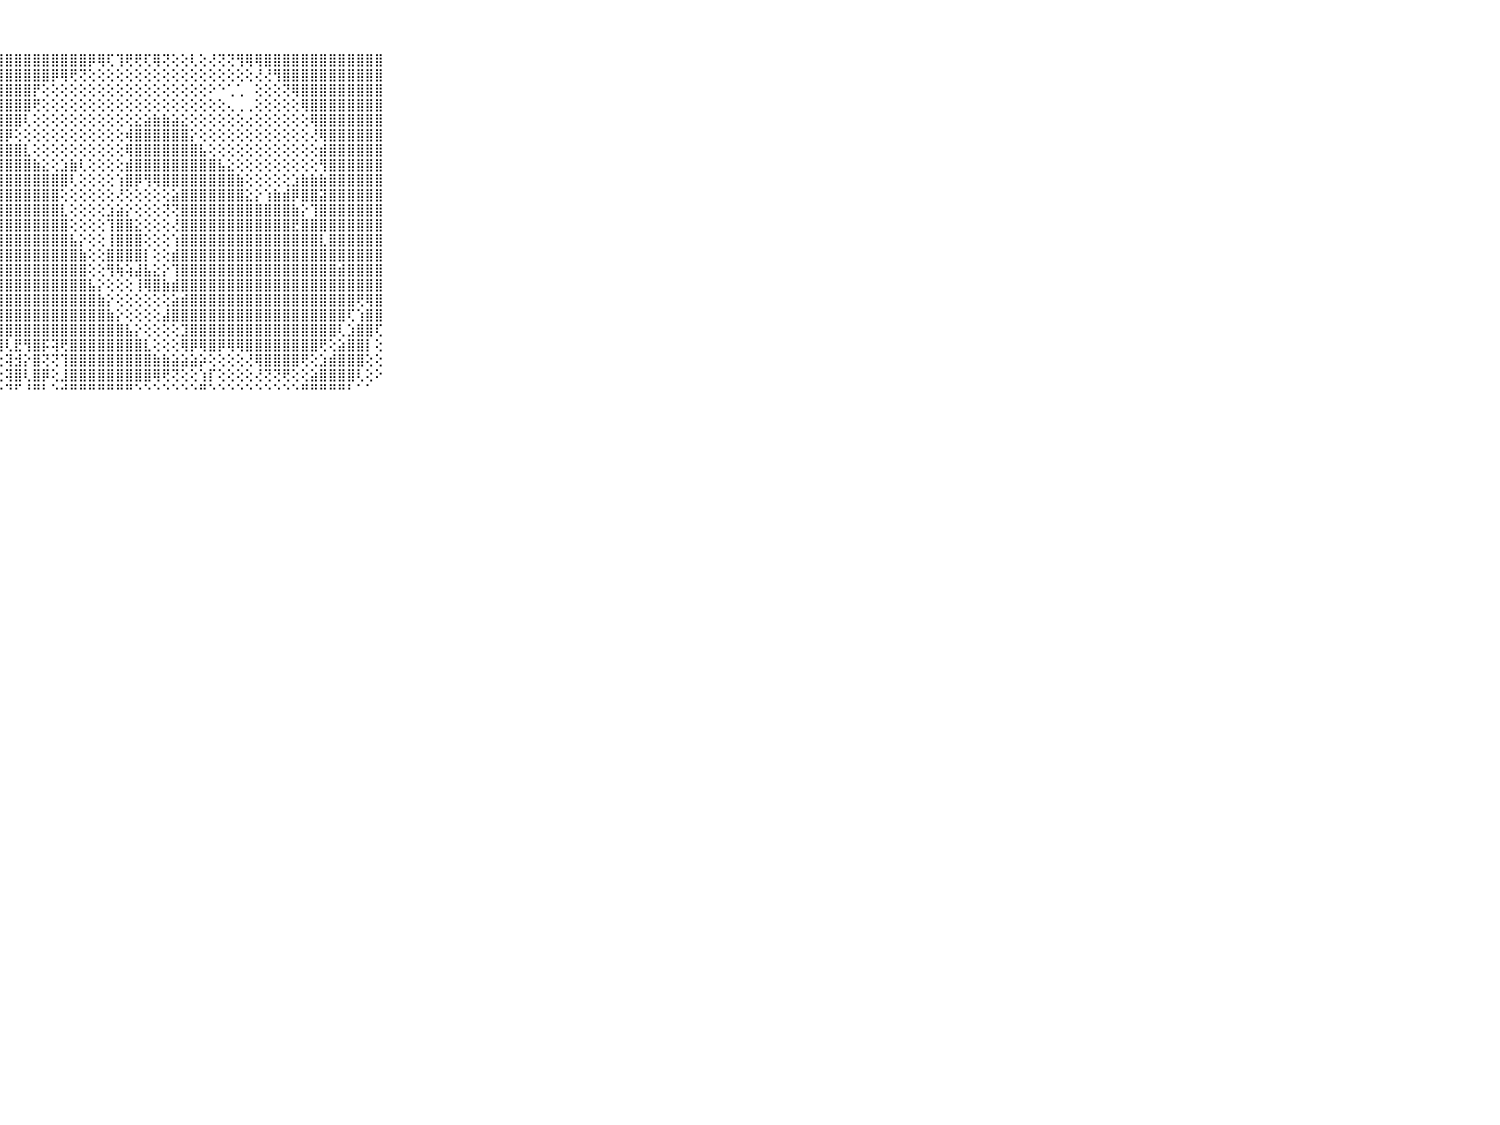

⠀⠀⠀⠀⠀⠀⠀⠀⠀⠀⠀⣿⣿⣿⣿⣿⣿⣿⣿⣿⣿⣿⣿⣿⣿⣿⣿⣿⣿⣿⣿⣿⣿⣿⣿⣿⣿⡿⢿⢏⢹⢟⢟⢏⢿⢝⢕⢕⢇⢕⢜⢝⢝⢻⢿⢿⣿⣿⣿⣿⣿⣿⣿⣿⣿⣿⣿⣿⣿⠀⠀⠀⠀⠀⠀⠀⠀⠀⠀⠀⠀
⠀⠀⠀⠀⠀⠀⠀⠀⠀⠀⠀⣿⣿⣿⣿⣿⣿⣿⣿⣿⣿⣿⣿⣿⣿⣿⣿⣿⣿⣿⣿⣿⣿⡿⢿⢟⢝⢕⢕⢕⢕⢕⢕⢕⢕⢕⢕⢕⢕⢕⢕⢕⢕⢕⢕⢜⢜⢻⣿⣿⣿⣿⣿⣿⣿⣿⣿⣿⣿⠀⠀⠀⠀⠀⠀⠀⠀⠀⠀⠀⠀
⠀⠀⠀⠀⠀⠀⠀⠀⠀⠀⠀⣿⣿⣿⣿⣿⣿⣿⣿⣿⣿⣿⣿⣿⣿⣿⣿⣿⣿⣿⣿⡟⢕⢕⢕⢕⢕⢕⢕⢕⢕⢕⢕⢕⢕⢕⢕⢕⢕⢕⠕⠑⢁⢁⠀⢕⢕⢕⢝⢿⣿⣿⣿⣿⣿⣿⣿⣿⣿⠀⠀⠀⠀⠀⠀⠀⠀⠀⠀⠀⠀
⠀⠀⠀⠀⠀⠀⠀⠀⠀⠀⠀⣿⣿⣿⣿⣿⣿⣿⣿⣿⣿⣿⣿⣿⣿⣿⣿⣿⣿⣿⣿⢟⢕⢕⢕⢕⢕⢕⢕⢕⢕⢕⢕⢕⢕⢕⢕⢕⢕⢕⢕⢕⢄⢀⢀⢕⢕⢕⢕⢕⢿⣿⣿⣿⣿⣿⣿⣿⣿⠀⠀⠀⠀⠀⠀⠀⠀⠀⠀⠀⠀
⠀⠀⠀⠀⠀⠀⠀⠀⠀⠀⠀⣿⣿⣿⣿⣿⣿⣿⣿⣿⣿⣿⣿⣿⣿⣿⣿⣿⣿⣿⢇⢕⢕⢕⢕⢕⢕⢕⢕⢕⢕⢕⣕⣵⣷⣷⣵⣕⢕⢕⢕⢕⢕⢕⢔⢕⢕⢕⢕⢕⢕⢿⣿⣿⣿⣿⣿⣿⣿⠀⠀⠀⠀⠀⠀⠀⠀⠀⠀⠀⠀
⠀⠀⠀⠀⠀⠀⠀⠀⠀⠀⠀⣿⣿⣿⣿⣿⣿⣿⣿⣿⣿⣿⣿⣿⣿⣿⣿⣿⡿⢕⢕⢕⢕⢕⢕⢕⢕⢕⢕⢕⢕⢾⣿⣿⣿⣿⣿⣿⡕⢕⢕⢕⢕⢕⢕⢕⢕⢕⢕⢕⢕⢜⢿⣿⣿⣿⣿⣿⣿⠀⠀⠀⠀⠀⠀⠀⠀⠀⠀⠀⠀
⠀⠀⠀⠀⠀⠀⠀⠀⠀⠀⠀⣿⣿⣿⣿⣿⣿⣿⣿⣿⣿⣿⣿⣿⣿⣿⣿⣿⣿⣿⣇⢕⢕⢕⢕⢕⢕⢕⢕⢕⢕⢿⣿⣿⣿⣿⣿⣿⣿⣧⢕⢕⢕⢕⢕⢕⢕⢕⢕⢕⢕⢕⣾⣿⣿⣿⣿⣿⣿⠀⠀⠀⠀⠀⠀⠀⠀⠀⠀⠀⠀
⠀⠀⠀⠀⠀⠀⠀⠀⠀⠀⠀⣿⣿⣿⣿⣿⣿⣿⣿⣿⣿⣿⣿⣿⣿⣿⣿⣿⣿⣿⣿⣷⣕⢕⣱⣷⢇⢕⢕⢕⢕⣾⣿⣿⣿⣿⣿⣿⣿⣿⣿⣧⣕⢕⢕⢕⢕⢕⢕⢕⢕⢕⢻⣿⣿⣿⣿⣿⣿⠀⠀⠀⠀⠀⠀⠀⠀⠀⠀⠀⠀
⠀⠀⠀⠀⠀⠀⠀⠀⠀⠀⠀⣿⣿⣿⣿⣿⣿⣿⣿⣿⣿⣿⣿⣿⣿⣿⣿⣿⣿⣿⣿⣿⣿⣿⣿⢇⢕⢕⢕⢕⢱⣿⡿⢻⢿⣿⣿⣿⣿⣿⣿⣿⣿⣷⢕⢕⢕⢕⢕⣱⣷⣷⣷⣿⣿⣿⣿⣿⣿⠀⠀⠀⠀⠀⠀⠀⠀⠀⠀⠀⠀
⠀⠀⠀⠀⠀⠀⠀⠀⠀⠀⠀⣿⣿⣿⣿⣿⣿⣿⣿⣿⣿⣿⣿⣿⣿⣿⣿⣿⣿⣿⣿⣿⣿⣿⢕⢕⢕⢕⢕⢕⢜⢕⢕⢕⢕⢕⣵⣿⣿⣿⣿⣿⣿⣿⣕⡕⢱⣷⣾⡿⣿⣿⣽⣿⣿⣿⣿⣿⣿⠀⠀⠀⠀⠀⠀⠀⠀⠀⠀⠀⠀
⠀⠀⠀⠀⠀⠀⠀⠀⠀⠀⠀⣿⣿⣿⣿⣿⣿⣿⣿⣿⣿⣿⣿⣿⣿⣿⣿⣿⣿⣿⣿⣿⣿⣿⣇⢕⢕⢕⢕⣱⣵⡕⢕⢕⢕⢝⢝⣿⣿⣿⣿⣿⣿⣿⣿⣿⣿⣿⣿⣷⡕⢹⣿⣿⣿⣿⣿⣿⣿⠀⠀⠀⠀⠀⠀⠀⠀⠀⠀⠀⠀
⠀⠀⠀⠀⠀⠀⠀⠀⠀⠀⠀⣿⣿⣿⣿⣿⣿⣿⣿⣿⣿⣿⣿⣿⣿⣿⣿⣿⣿⣿⣿⣿⣿⣿⣿⢕⢕⢕⢕⢹⣿⣿⣕⢕⢕⢕⢜⣿⣿⣿⣿⣿⣿⣿⣿⣿⣿⣿⣿⣟⣿⣿⣿⣿⣿⣿⣿⣿⣿⠀⠀⠀⠀⠀⠀⠀⠀⠀⠀⠀⠀
⠀⠀⠀⠀⠀⠀⠀⠀⠀⠀⠀⣿⣿⣿⣿⣿⣿⣿⣿⣿⣿⣿⣿⣿⣿⣿⣿⣿⣿⣿⣿⣿⣿⣿⣿⣧⡕⢕⢕⢸⣿⣿⣿⢕⢕⢕⢱⣿⣿⣿⣿⣿⣿⣿⣿⣿⣿⣿⣿⣿⣿⣿⣇⣿⣿⣿⣿⣿⣿⠀⠀⠀⠀⠀⠀⠀⠀⠀⠀⠀⠀
⠀⠀⠀⠀⠀⠀⠀⠀⠀⠀⠀⣿⣿⣿⣿⣿⣿⣿⣿⣿⣿⣿⣿⣿⣿⣿⣿⣿⣿⣿⣿⣿⣿⣿⣿⣿⣷⢕⢕⣿⣿⣿⣿⡇⢕⢕⣾⣿⣿⣿⣿⣿⣿⣿⣿⣿⣿⣿⣿⣿⣿⣿⣿⣿⣿⣿⣿⣿⣿⠀⠀⠀⠀⠀⠀⠀⠀⠀⠀⠀⠀
⠀⠀⠀⠀⠀⠀⠀⠀⠀⠀⠀⣿⣿⣿⣿⣿⣿⣿⣿⣿⣿⣿⣿⣿⣿⣿⣿⣿⣿⣿⣿⣿⣿⣿⣿⣿⣿⢕⢕⢻⢷⢵⣼⣧⣕⡕⢹⣿⣿⣿⣿⣿⣿⣿⣿⣿⣿⣿⣿⣿⣿⣿⣿⣿⣾⣿⣿⣿⣿⠀⠀⠀⠀⠀⠀⠀⠀⠀⠀⠀⠀
⠀⠀⠀⠀⠀⠀⠀⠀⠀⠀⠀⣿⣿⣿⣿⣿⣿⣿⣿⣿⣿⣿⣿⣿⣿⣿⣿⣿⣿⣿⣿⣿⣿⣿⣿⣿⣿⣧⡕⢕⢕⢕⢸⢿⣿⣷⣾⣿⣿⣿⣿⣿⣿⣿⣿⣿⣿⣿⣿⣿⣿⣿⣿⣿⣿⣿⣿⣿⣿⠀⠀⠀⠀⠀⠀⠀⠀⠀⠀⠀⠀
⠀⠀⠀⠀⠀⠀⠀⠀⠀⠀⠀⣿⣿⣿⣿⣿⣿⣿⣿⣿⣿⣿⣿⣿⣿⣿⣿⣿⣿⣿⣿⣿⣿⣿⣿⣿⣿⣿⣷⡕⢕⢕⢕⢕⢕⢕⣵⣾⣿⣿⣿⣿⣿⣿⣿⣿⣿⣿⣿⣿⣿⣿⣿⣿⣿⣿⢟⢿⣿⠀⠀⠀⠀⠀⠀⠀⠀⠀⠀⠀⠀
⠀⠀⠀⠀⠀⠀⠀⠀⠀⠀⠀⣿⣿⣿⣿⣿⣿⣿⣿⣿⣿⣿⣿⣿⣿⣿⣿⣿⣿⣿⣿⣿⣿⣿⣿⣿⣿⣿⣿⣷⡕⢕⢕⢕⢕⣼⣿⣿⣿⣿⣿⣿⣿⣿⣿⣿⣿⣿⣿⣿⣿⣿⣿⣿⣿⢏⢱⣿⣿⠀⠀⠀⠀⠀⠀⠀⠀⠀⠀⠀⠀
⠀⠀⠀⠀⠀⠀⠀⠀⠀⠀⠀⣿⣿⣿⣿⣿⣿⣿⣿⣿⣿⣿⣿⣿⣿⣿⣿⣿⣿⣿⣿⣿⣿⣿⣿⣿⣿⣿⣿⣿⣿⣧⡕⢕⢕⢕⢕⣹⣿⣿⣿⣿⣿⣿⣿⣿⣿⣿⣿⣿⣿⣿⣿⣿⢇⣱⣿⣿⢏⠀⠀⠀⠀⠀⠀⠀⠀⠀⠀⠀⠀
⠀⠀⠀⠀⠀⠀⠀⠀⠀⠀⠀⣿⣿⣿⣿⣿⣿⣿⣿⣿⣿⣿⣿⣿⣿⣿⢿⢿⢇⣟⢻⣿⡯⢽⢟⣿⣿⣿⣿⣿⣿⣿⣿⣇⢕⢕⢕⢿⡿⢿⣿⡿⢿⢿⣿⣿⣿⣿⣿⣿⣿⣿⢟⢕⣵⣿⣿⡇⢕⠀⠀⠀⠀⠀⠀⠀⠀⠀⠀⠀⠀
⠀⠀⠀⠀⠀⠀⠀⠀⠀⠀⠀⣿⣿⣿⣿⣿⣿⣿⣿⣿⣿⣿⣿⣿⣿⣗⢕⢕⢽⣺⡕⣿⢝⢝⢹⣿⣿⣿⣿⣿⣿⣿⣿⣿⣷⣷⣵⣵⣵⡵⢕⢕⢕⢕⢜⢿⣿⣿⣿⣿⢟⢕⣱⣾⣿⣿⣿⢕⢕⠀⠀⠀⠀⠀⠀⠀⠀⠀⠀⠀⠀
⠀⠀⠀⠀⠀⠀⠀⠀⠀⠀⠀⣿⣿⣿⣿⣿⣿⣿⣿⣿⣿⣿⣿⣿⣿⡗⢕⢕⢽⣿⢇⣿⡿⢕⣸⣿⣿⣿⣿⣿⣿⣿⣿⣿⢿⢟⢝⢕⢕⢱⡏⢕⢕⢕⢕⢜⢝⢝⢟⢕⢕⣵⣿⣿⣿⣿⢇⢕⠕⠀⠀⠀⠀⠀⠀⠀⠀⠀⠀⠀⠀
⠀⠀⠀⠀⠀⠀⠀⠀⠀⠀⠀⠛⠛⠛⠛⠛⠛⠛⠛⠛⠛⠛⠛⠛⠛⠃⠑⠑⠙⠋⠘⠛⠃⠑⠚⠛⠛⠛⠛⠛⠛⠛⠑⠑⠑⠑⠑⠑⠑⠛⠑⠑⠑⠑⠑⠑⠑⠑⠑⠑⠛⠛⠛⠛⠛⠃⠁⠁⠀⠀⠀⠀⠀⠀⠀⠀⠀⠀⠀⠀⠀